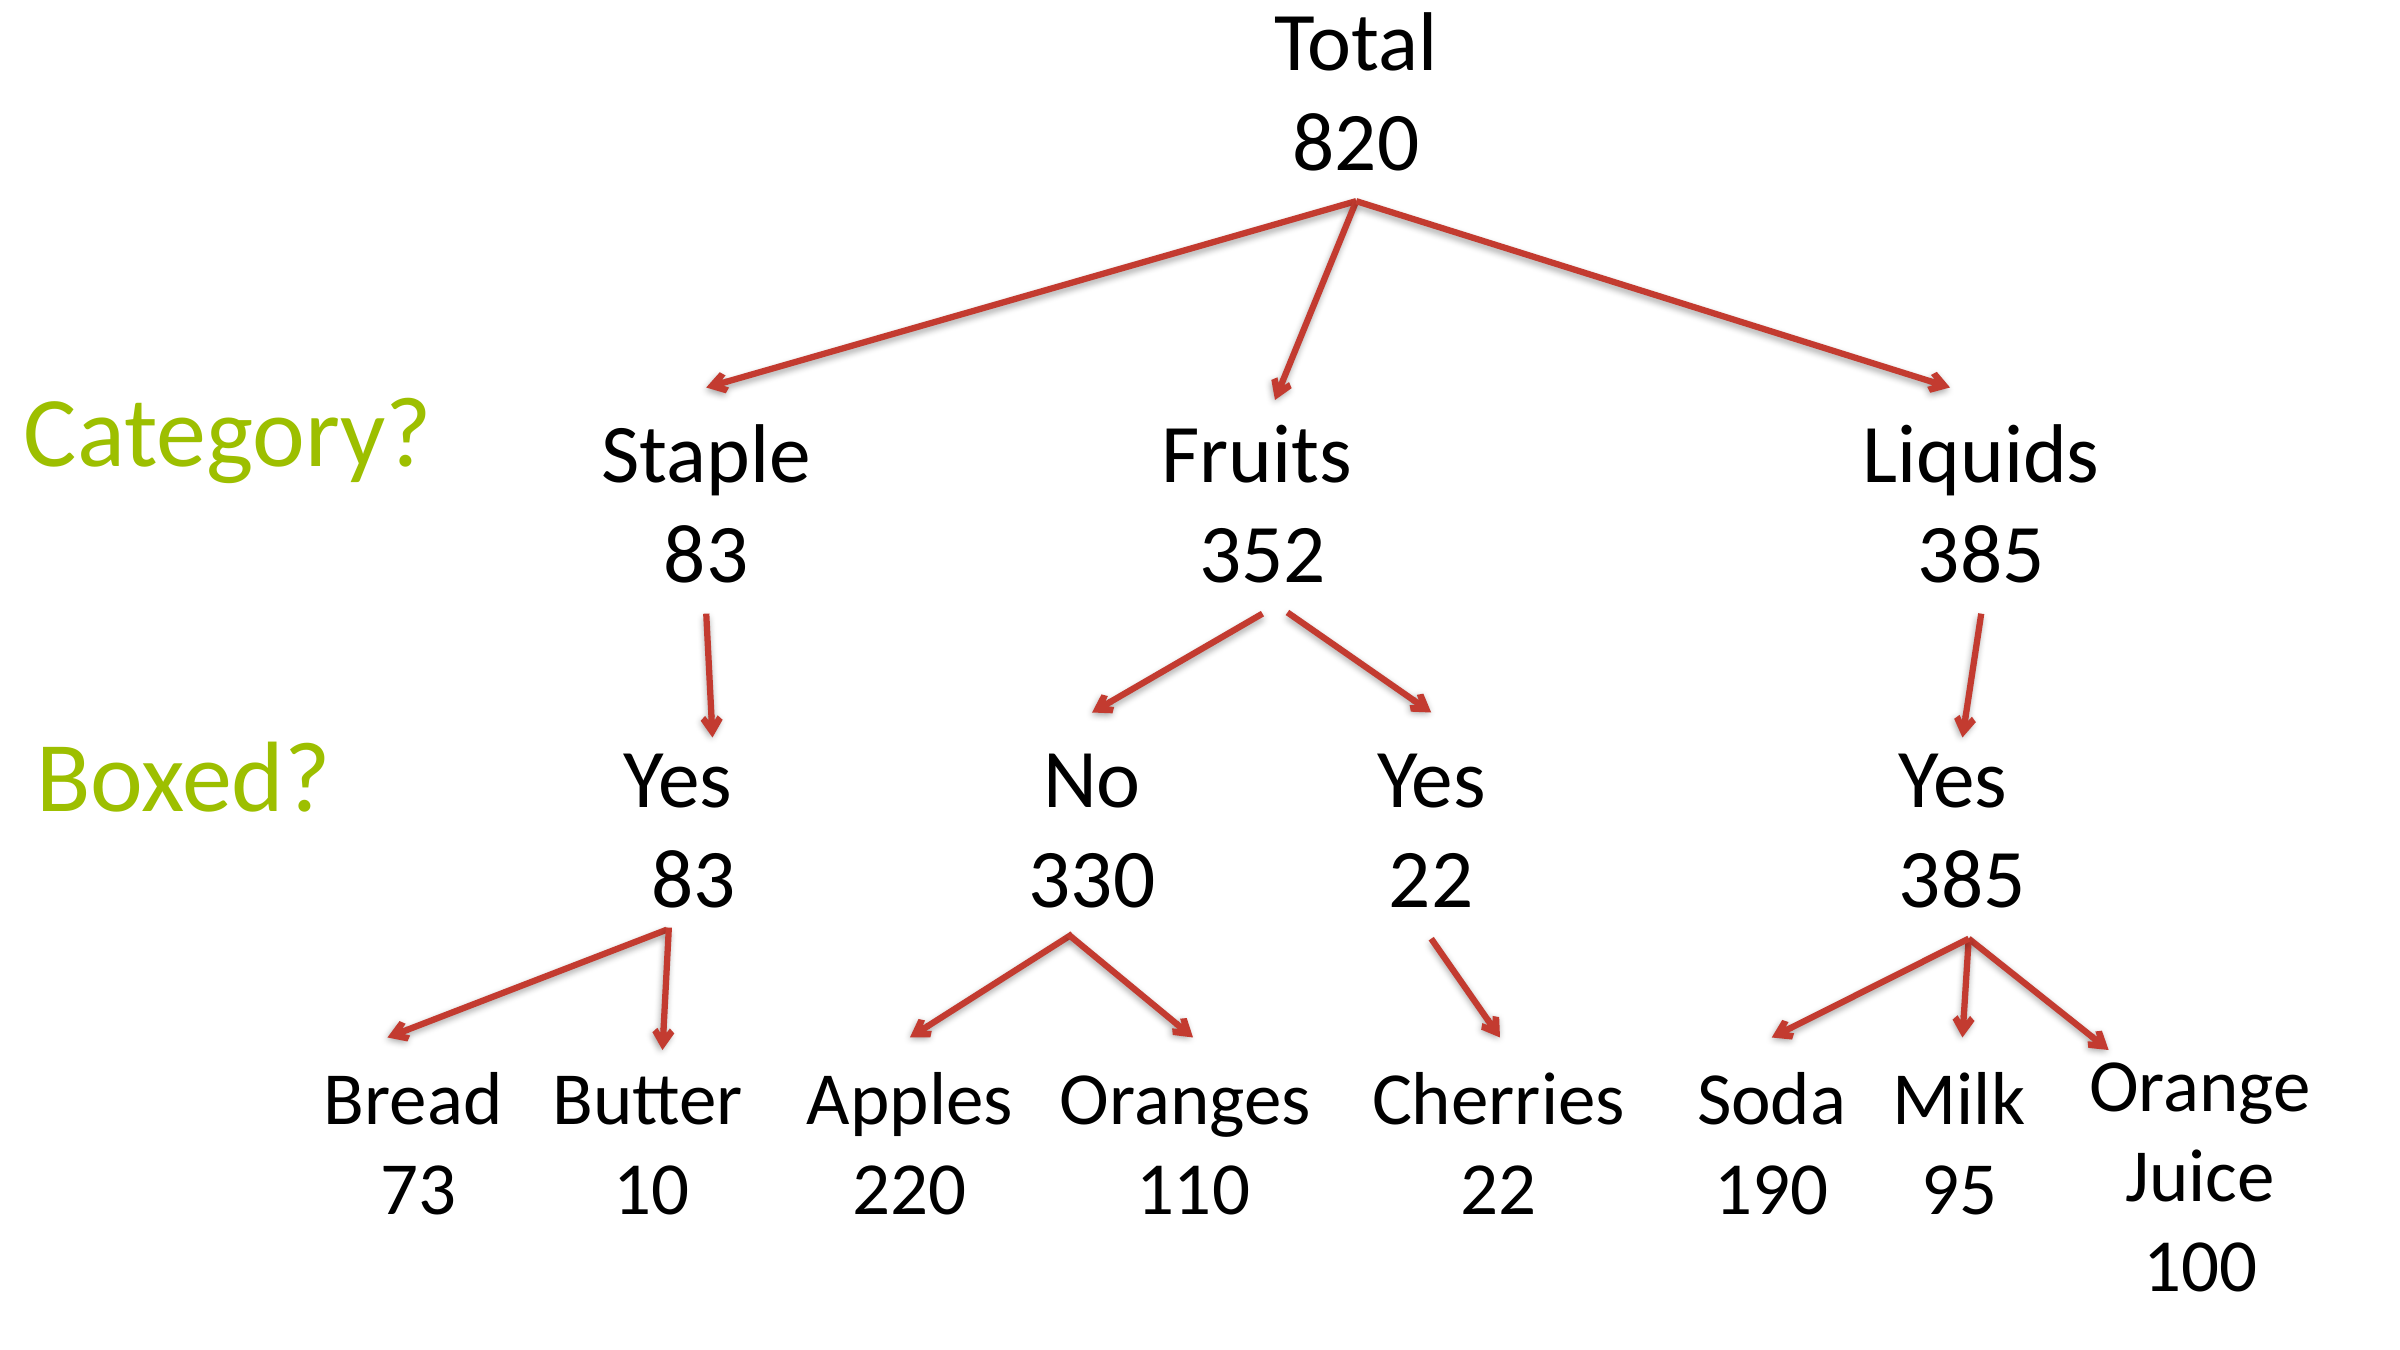

Total
820
Category?
Staple
83
Fruits
352
Liquids
385
Boxed?
Yes
83
No
330
Yes
22
Yes
385
Orange Juice
100
Bread
73
Butter
10
Apples
220

Oranges
110
Cherries
22
Soda
190
Milk
95